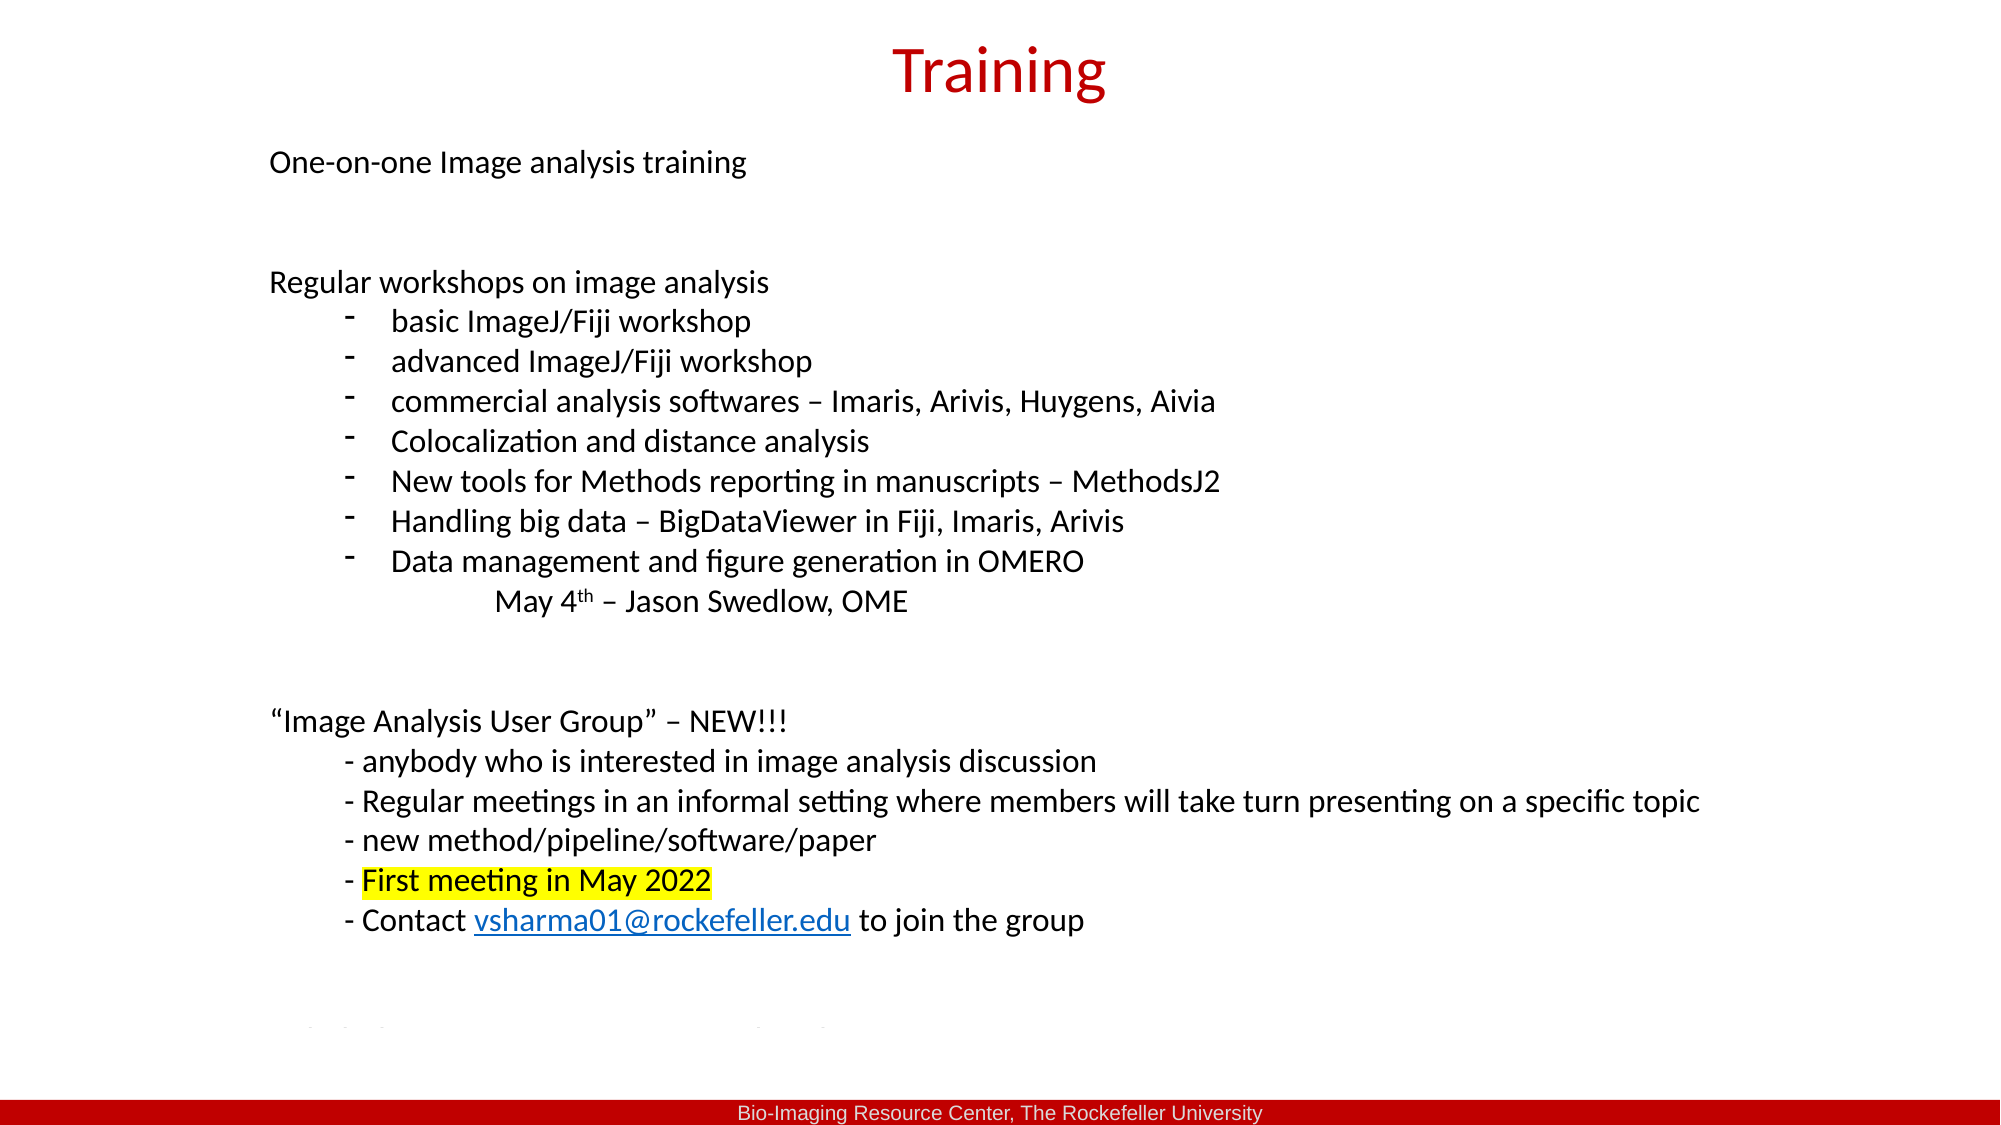

Training
One-on-one Image analysis training

Regular workshops on image analysis
basic ImageJ/Fiji workshop
advanced ImageJ/Fiji workshop
commercial analysis softwares – Imaris, Arivis, Huygens, Aivia
Colocalization and distance analysis
New tools for Methods reporting in manuscripts – MethodsJ2
Handling big data – BigDataViewer in Fiji, Imaris, Arivis
Data management and figure generation in OMERO
	May 4th – Jason Swedlow, OME

“Image Analysis User Group” – NEW!!!
- anybody who is interested in image analysis discussion
          - Regular meetings in an informal setting where members will take turn presenting on a specific topic
          - new method/pipeline/software/paper
          - First meeting in May 2022
          - Contact vsharma01@rockefeller.edu to join the group

Helpdesk session: 3-5 pm every Wednesday

Bio-Imaging Resource Center, The Rockefeller University